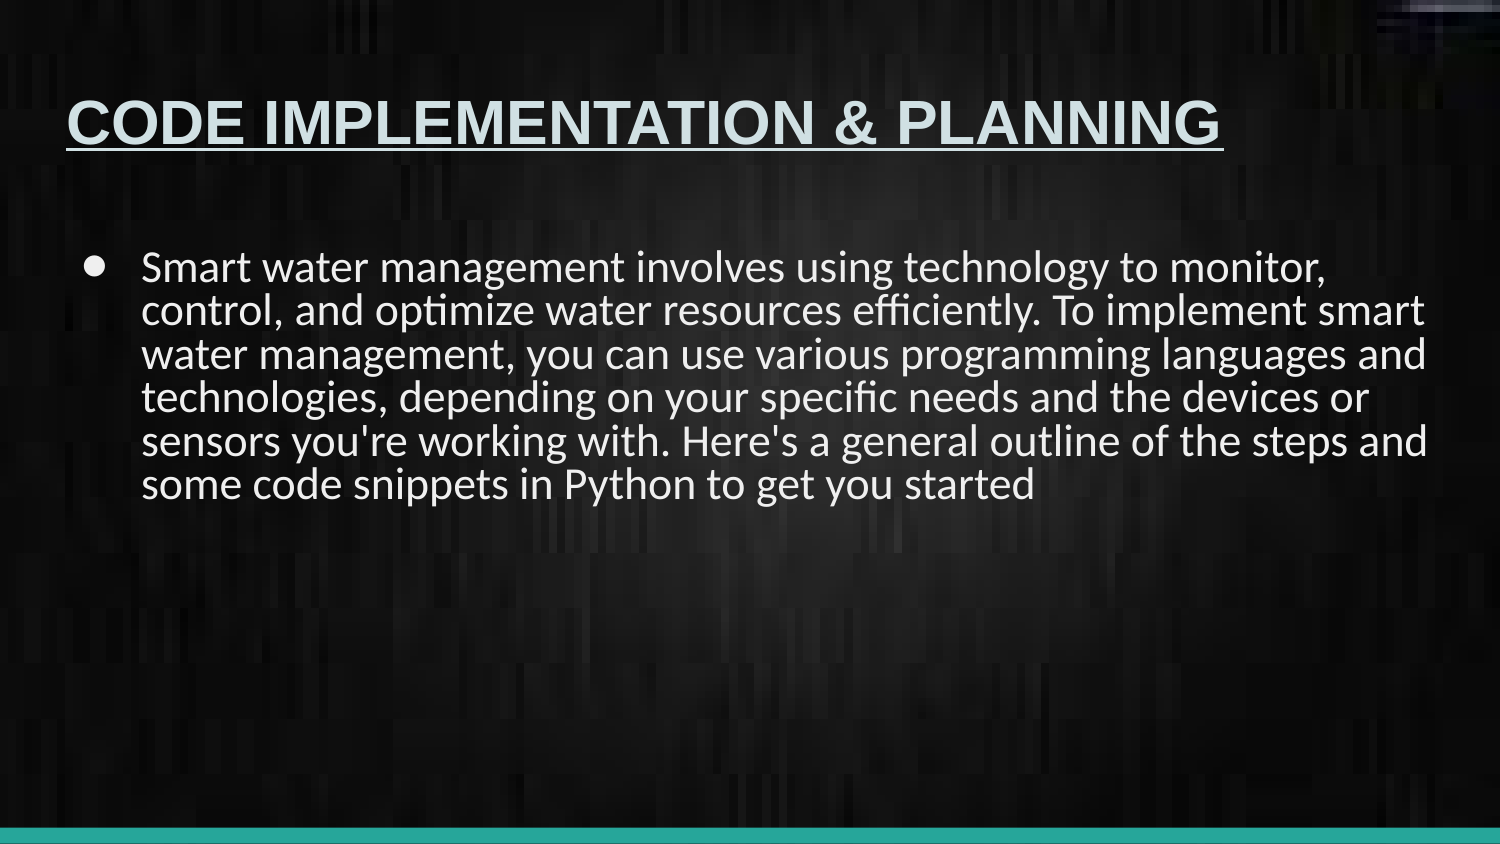

# CODE IMPLEMENTATION & PLANNING
Smart water management involves using technology to monitor, control, and optimize water resources efficiently. To implement smart water management, you can use various programming languages and technologies, depending on your specific needs and the devices or sensors you're working with. Here's a general outline of the steps and some code snippets in Python to get you started